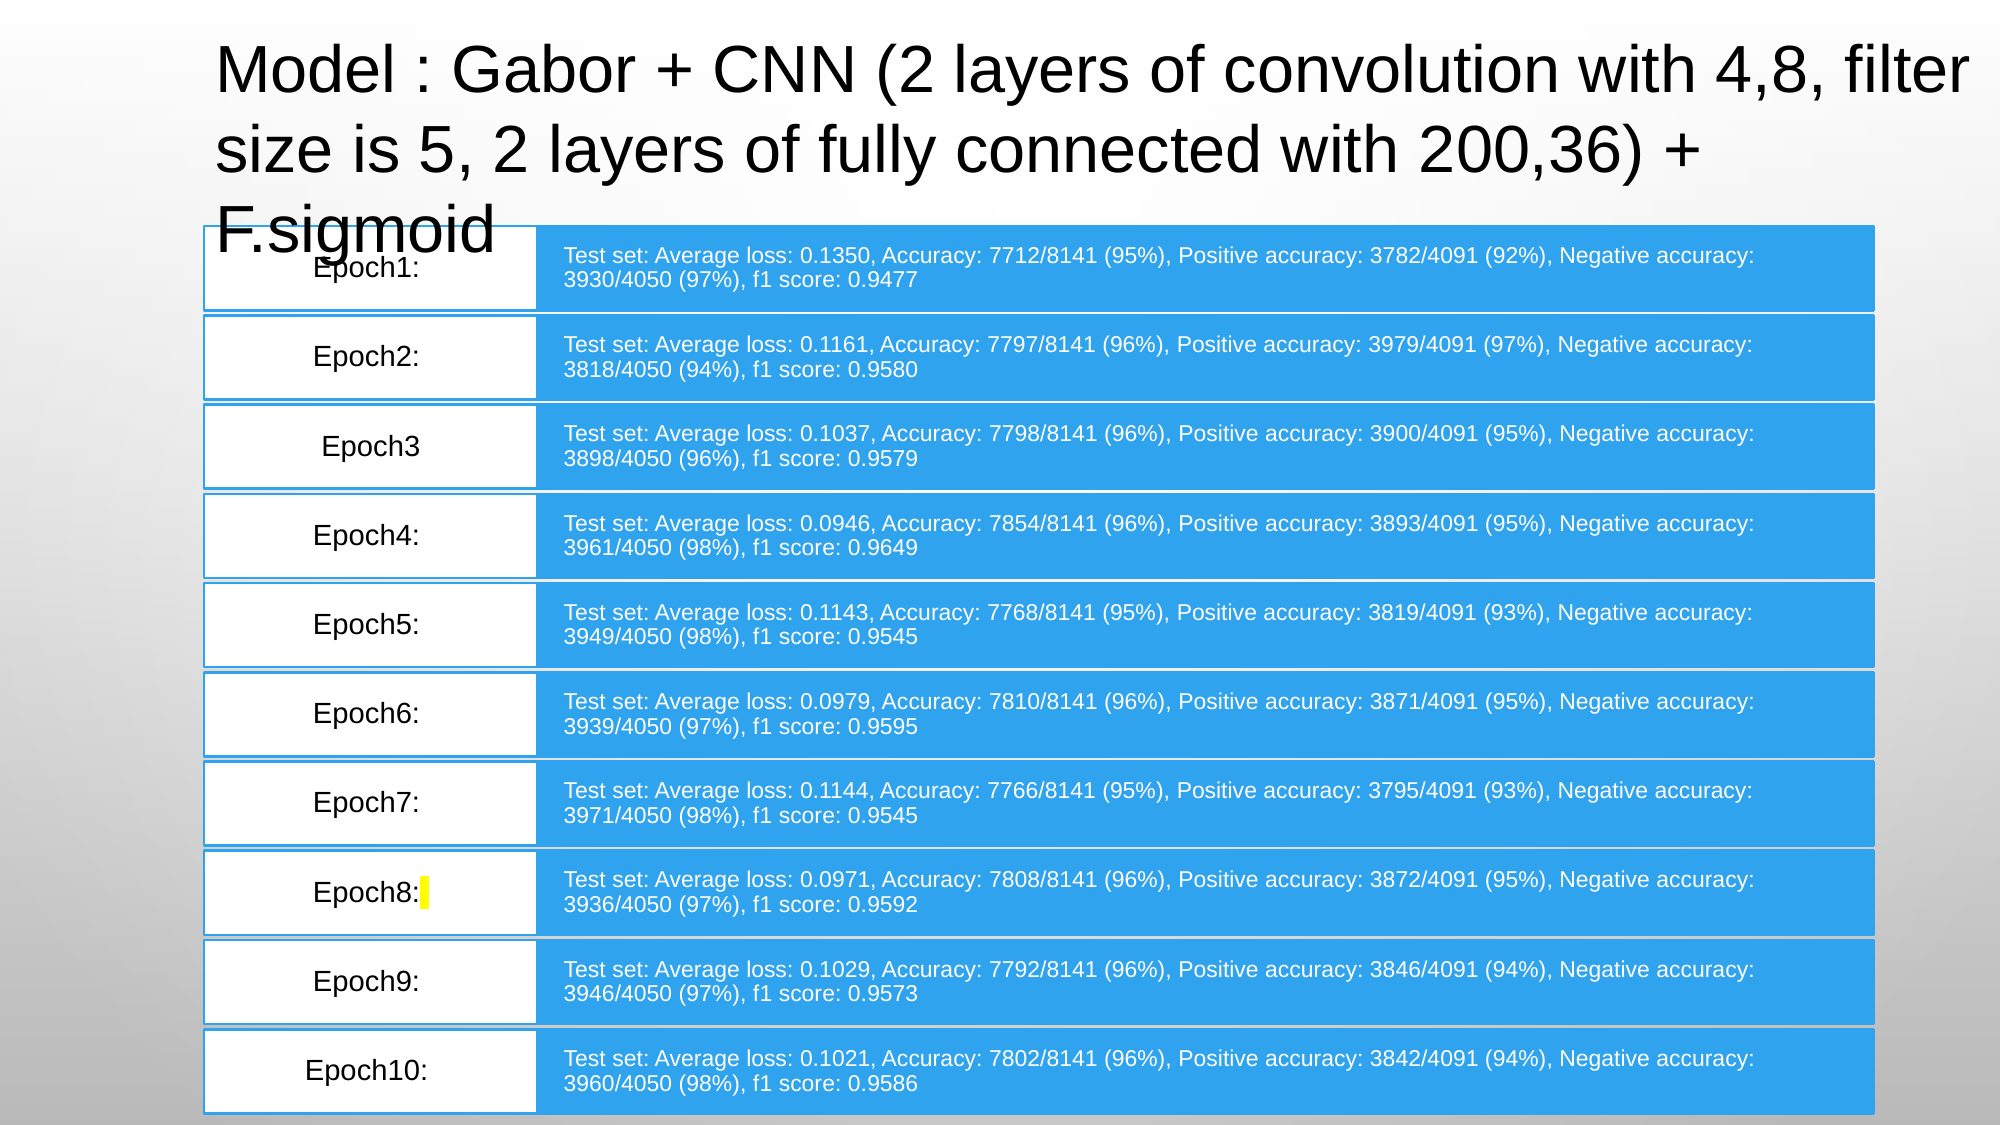

Model : Gabor + CNN (2 layers of convolution with 4,8, filter size is 5, 2 layers of fully connected with 200,36) + F.sigmoid
#
Test set: Average loss: 0.1350, Accuracy: 7712/8141 (95%), Positive accuracy: 3782/4091 (92%), Negative accuracy: 3930/4050 (97%), f1 score: 0.9477
Epoch1:
Test set: Average loss: 0.1161, Accuracy: 7797/8141 (96%), Positive accuracy: 3979/4091 (97%), Negative accuracy: 3818/4050 (94%), f1 score: 0.9580
Epoch2:
Test set: Average loss: 0.1037, Accuracy: 7798/8141 (96%), Positive accuracy: 3900/4091 (95%), Negative accuracy: 3898/4050 (96%), f1 score: 0.9579
Epoch3
Test set: Average loss: 0.0946, Accuracy: 7854/8141 (96%), Positive accuracy: 3893/4091 (95%), Negative accuracy: 3961/4050 (98%), f1 score: 0.9649
Epoch4:
Test set: Average loss: 0.1143, Accuracy: 7768/8141 (95%), Positive accuracy: 3819/4091 (93%), Negative accuracy: 3949/4050 (98%), f1 score: 0.9545
Epoch5:
Test set: Average loss: 0.0979, Accuracy: 7810/8141 (96%), Positive accuracy: 3871/4091 (95%), Negative accuracy: 3939/4050 (97%), f1 score: 0.9595
Epoch6:
Test set: Average loss: 0.1144, Accuracy: 7766/8141 (95%), Positive accuracy: 3795/4091 (93%), Negative accuracy: 3971/4050 (98%), f1 score: 0.9545
Epoch7:
Test set: Average loss: 0.0971, Accuracy: 7808/8141 (96%), Positive accuracy: 3872/4091 (95%), Negative accuracy: 3936/4050 (97%), f1 score: 0.9592
Epoch8:
Test set: Average loss: 0.1029, Accuracy: 7792/8141 (96%), Positive accuracy: 3846/4091 (94%), Negative accuracy: 3946/4050 (97%), f1 score: 0.9573
Epoch9:
Test set: Average loss: 0.1021, Accuracy: 7802/8141 (96%), Positive accuracy: 3842/4091 (94%), Negative accuracy: 3960/4050 (98%), f1 score: 0.9586
Epoch10: